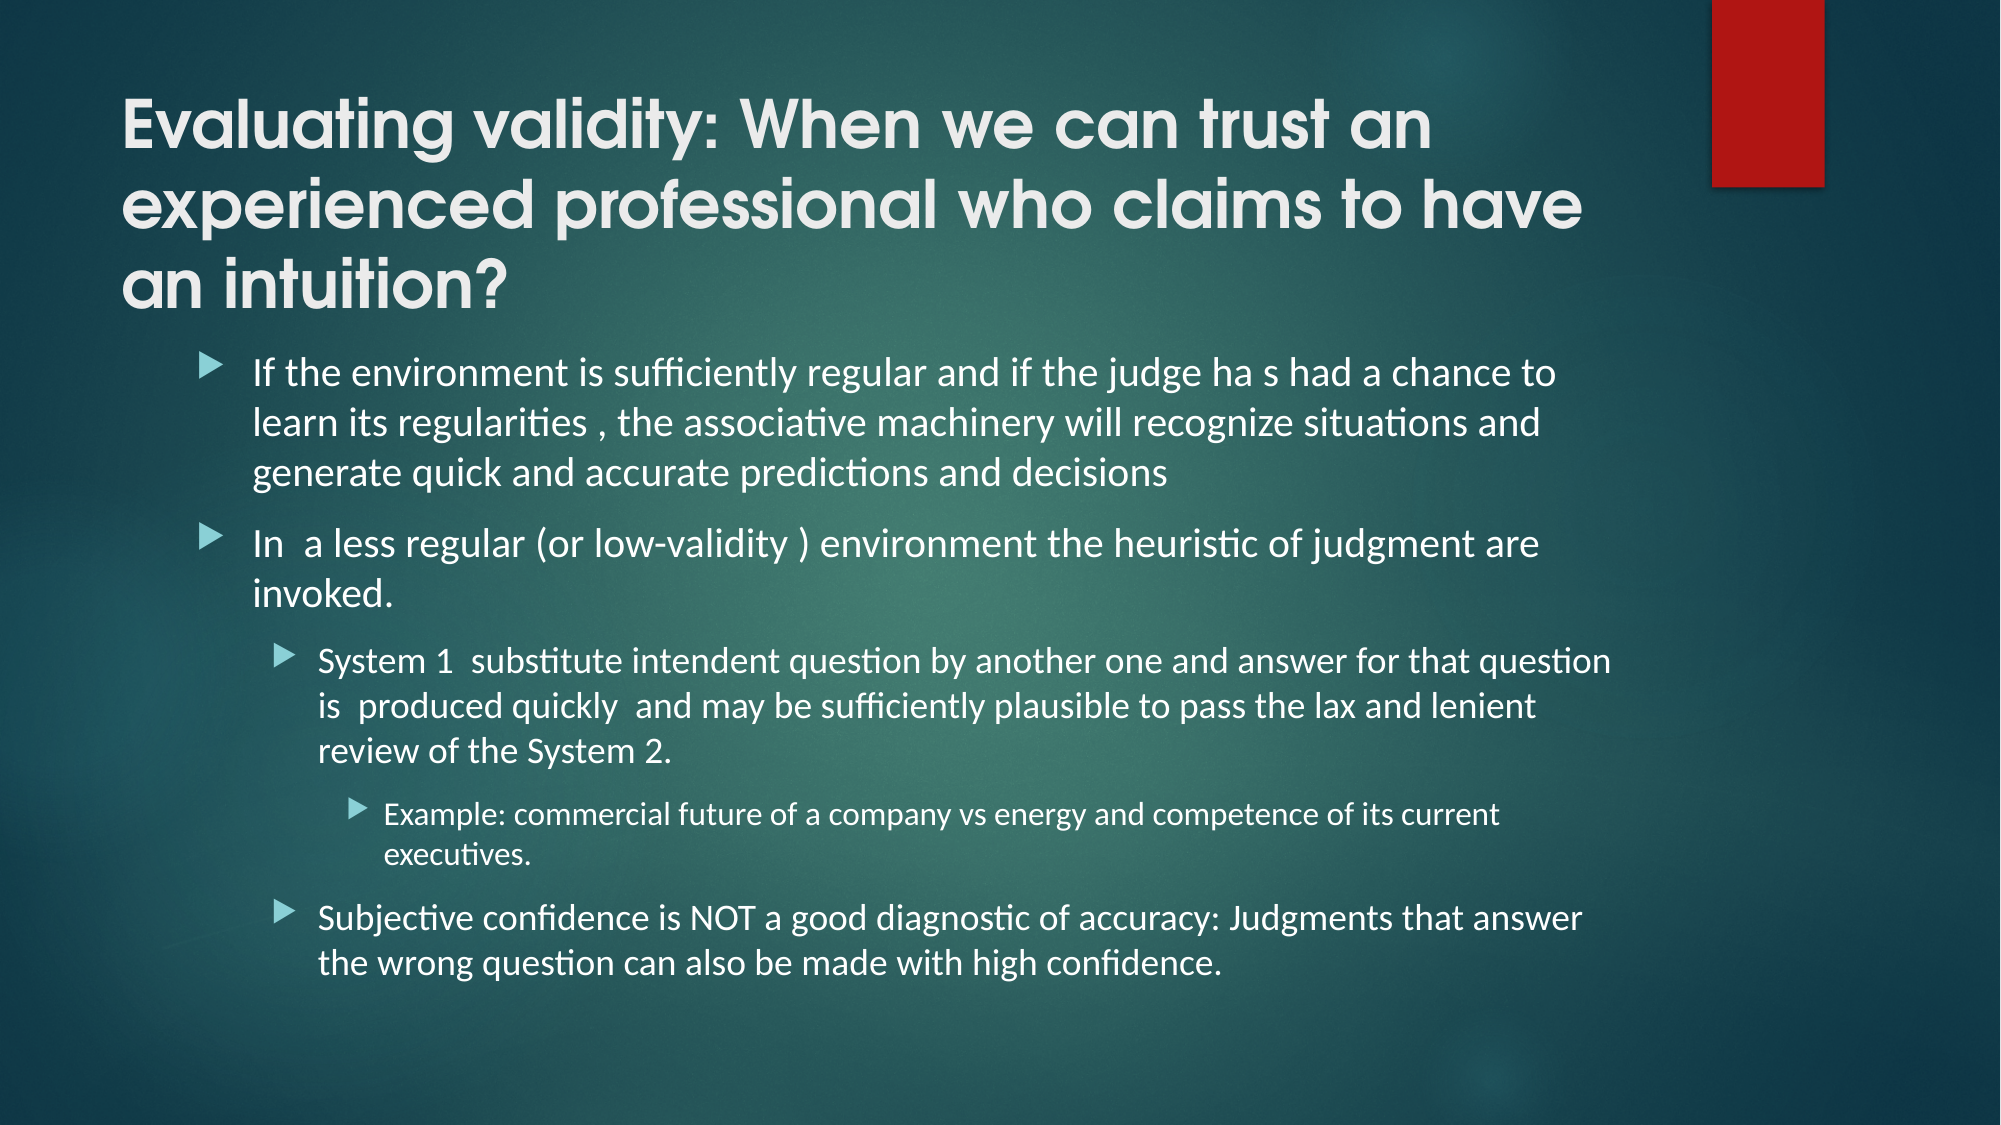

# Evaluating validity: When we can trust an experienced professional who claims to have an intuition?
If the environment is sufficiently regular and if the judge ha s had a chance to learn its regularities , the associative machinery will recognize situations and generate quick and accurate predictions and decisions
In  a less regular (or low-validity ) environment the heuristic of judgment are invoked.
System 1  substitute intendent question by another one and answer for that question is  produced quickly  and may be sufficiently plausible to pass the lax and lenient review of the System 2.
Example: commercial future of a company vs energy and competence of its current executives.
Subjective confidence is NOT a good diagnostic of accuracy: Judgments that answer the wrong question can also be made with high confidence.